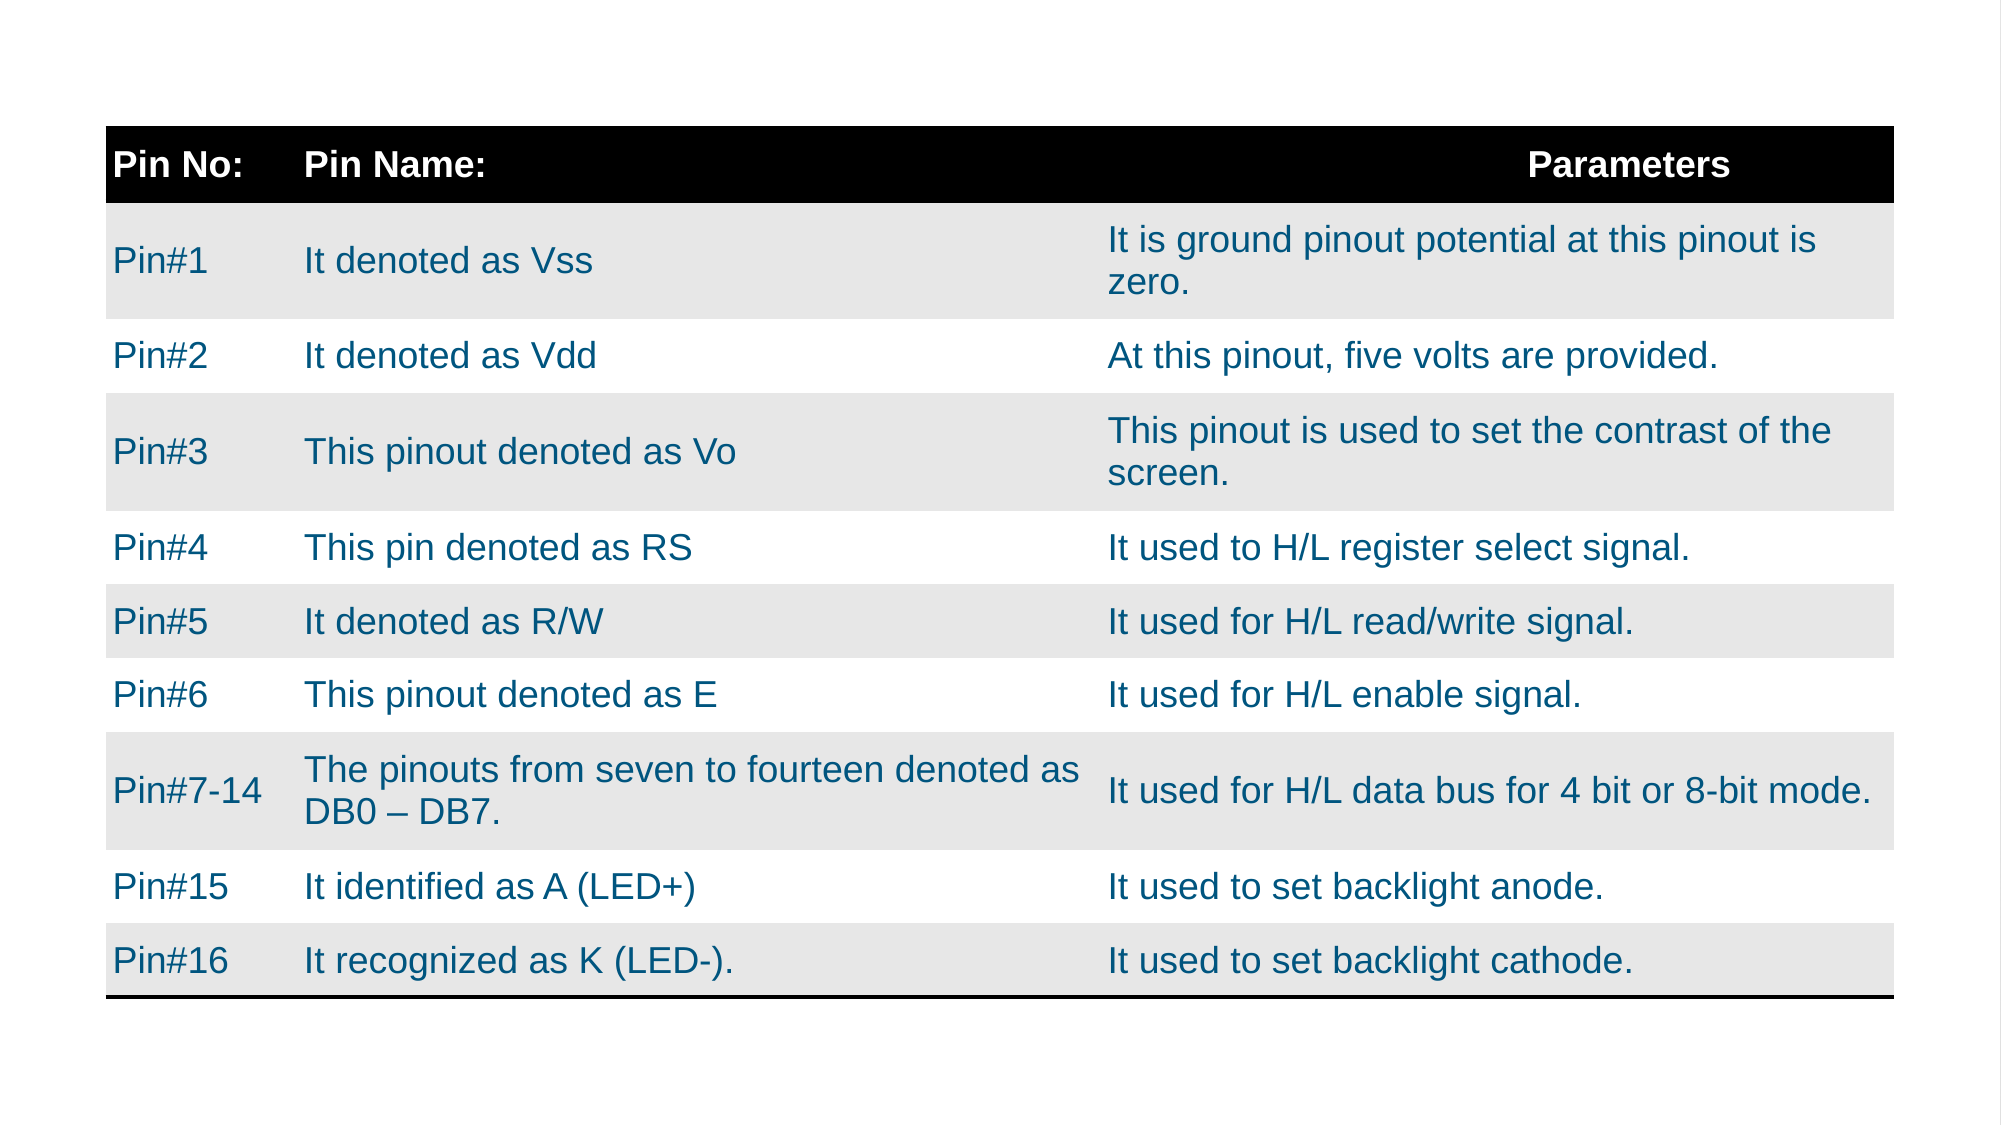

| Pin No: | Pin Name: | Parameters |
| --- | --- | --- |
| Pin#1 | It denoted as Vss | It is ground pinout potential at this pinout is zero. |
| Pin#2 | It denoted as Vdd | At this pinout, five volts are provided. |
| Pin#3 | This pinout denoted as Vo | This pinout is used to set the contrast of the screen. |
| Pin#4 | This pin denoted as RS | It used to H/L register select signal. |
| Pin#5 | It denoted as R/W | It used for H/L read/write signal. |
| Pin#6 | This pinout denoted as E | It used for H/L enable signal. |
| Pin#7-14 | The pinouts from seven to fourteen denoted as DB0 – DB7. | It used for H/L data bus for 4 bit or 8-bit mode. |
| Pin#15 | It identified as A (LED+) | It used to set backlight anode. |
| Pin#16 | It recognized as K (LED-). | It used to set backlight cathode. |